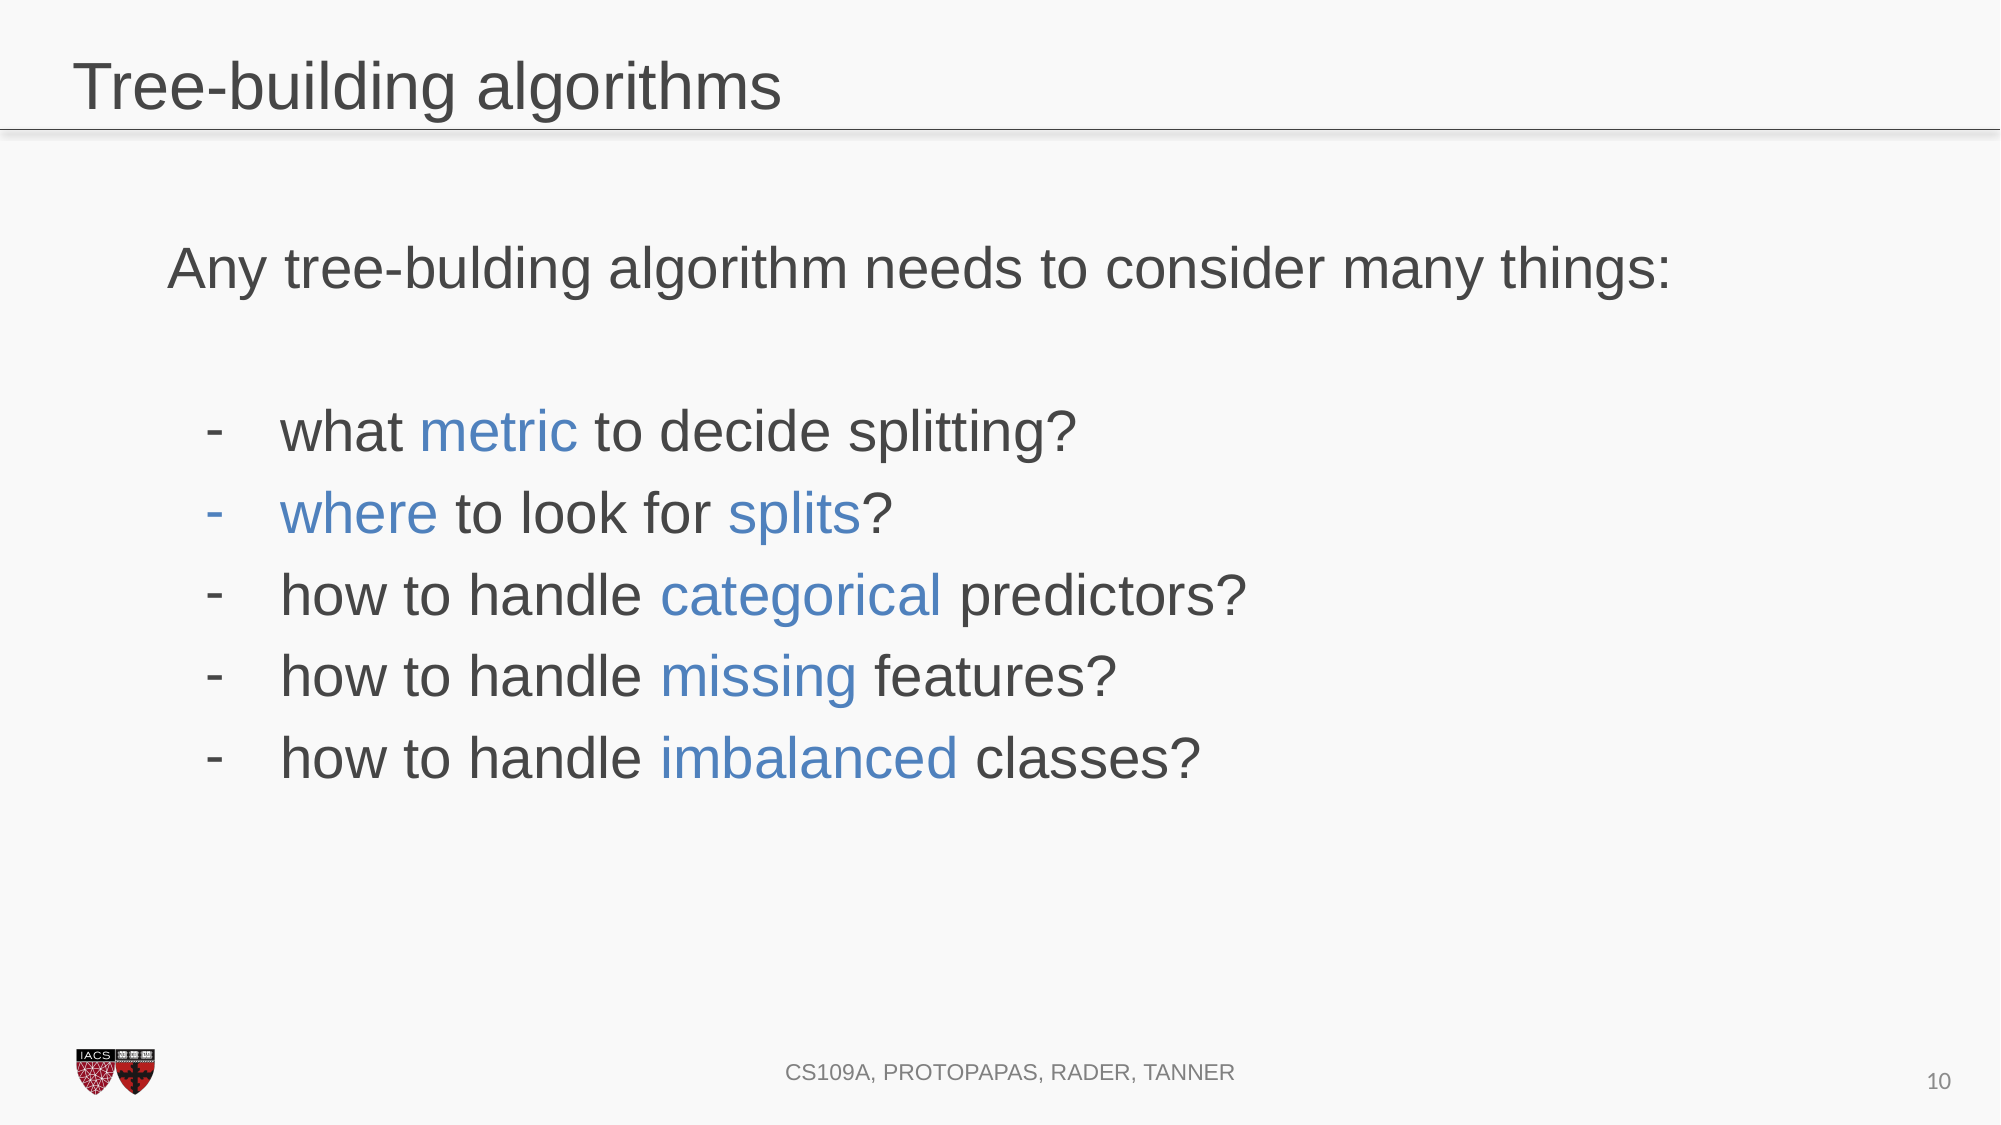

# Tree-building algorithms
Any tree-bulding algorithm needs to consider many things:

what metric to decide splitting?
where to look for splits?
how to handle categorical predictors?
how to handle missing features?
how to handle imbalanced classes?

10